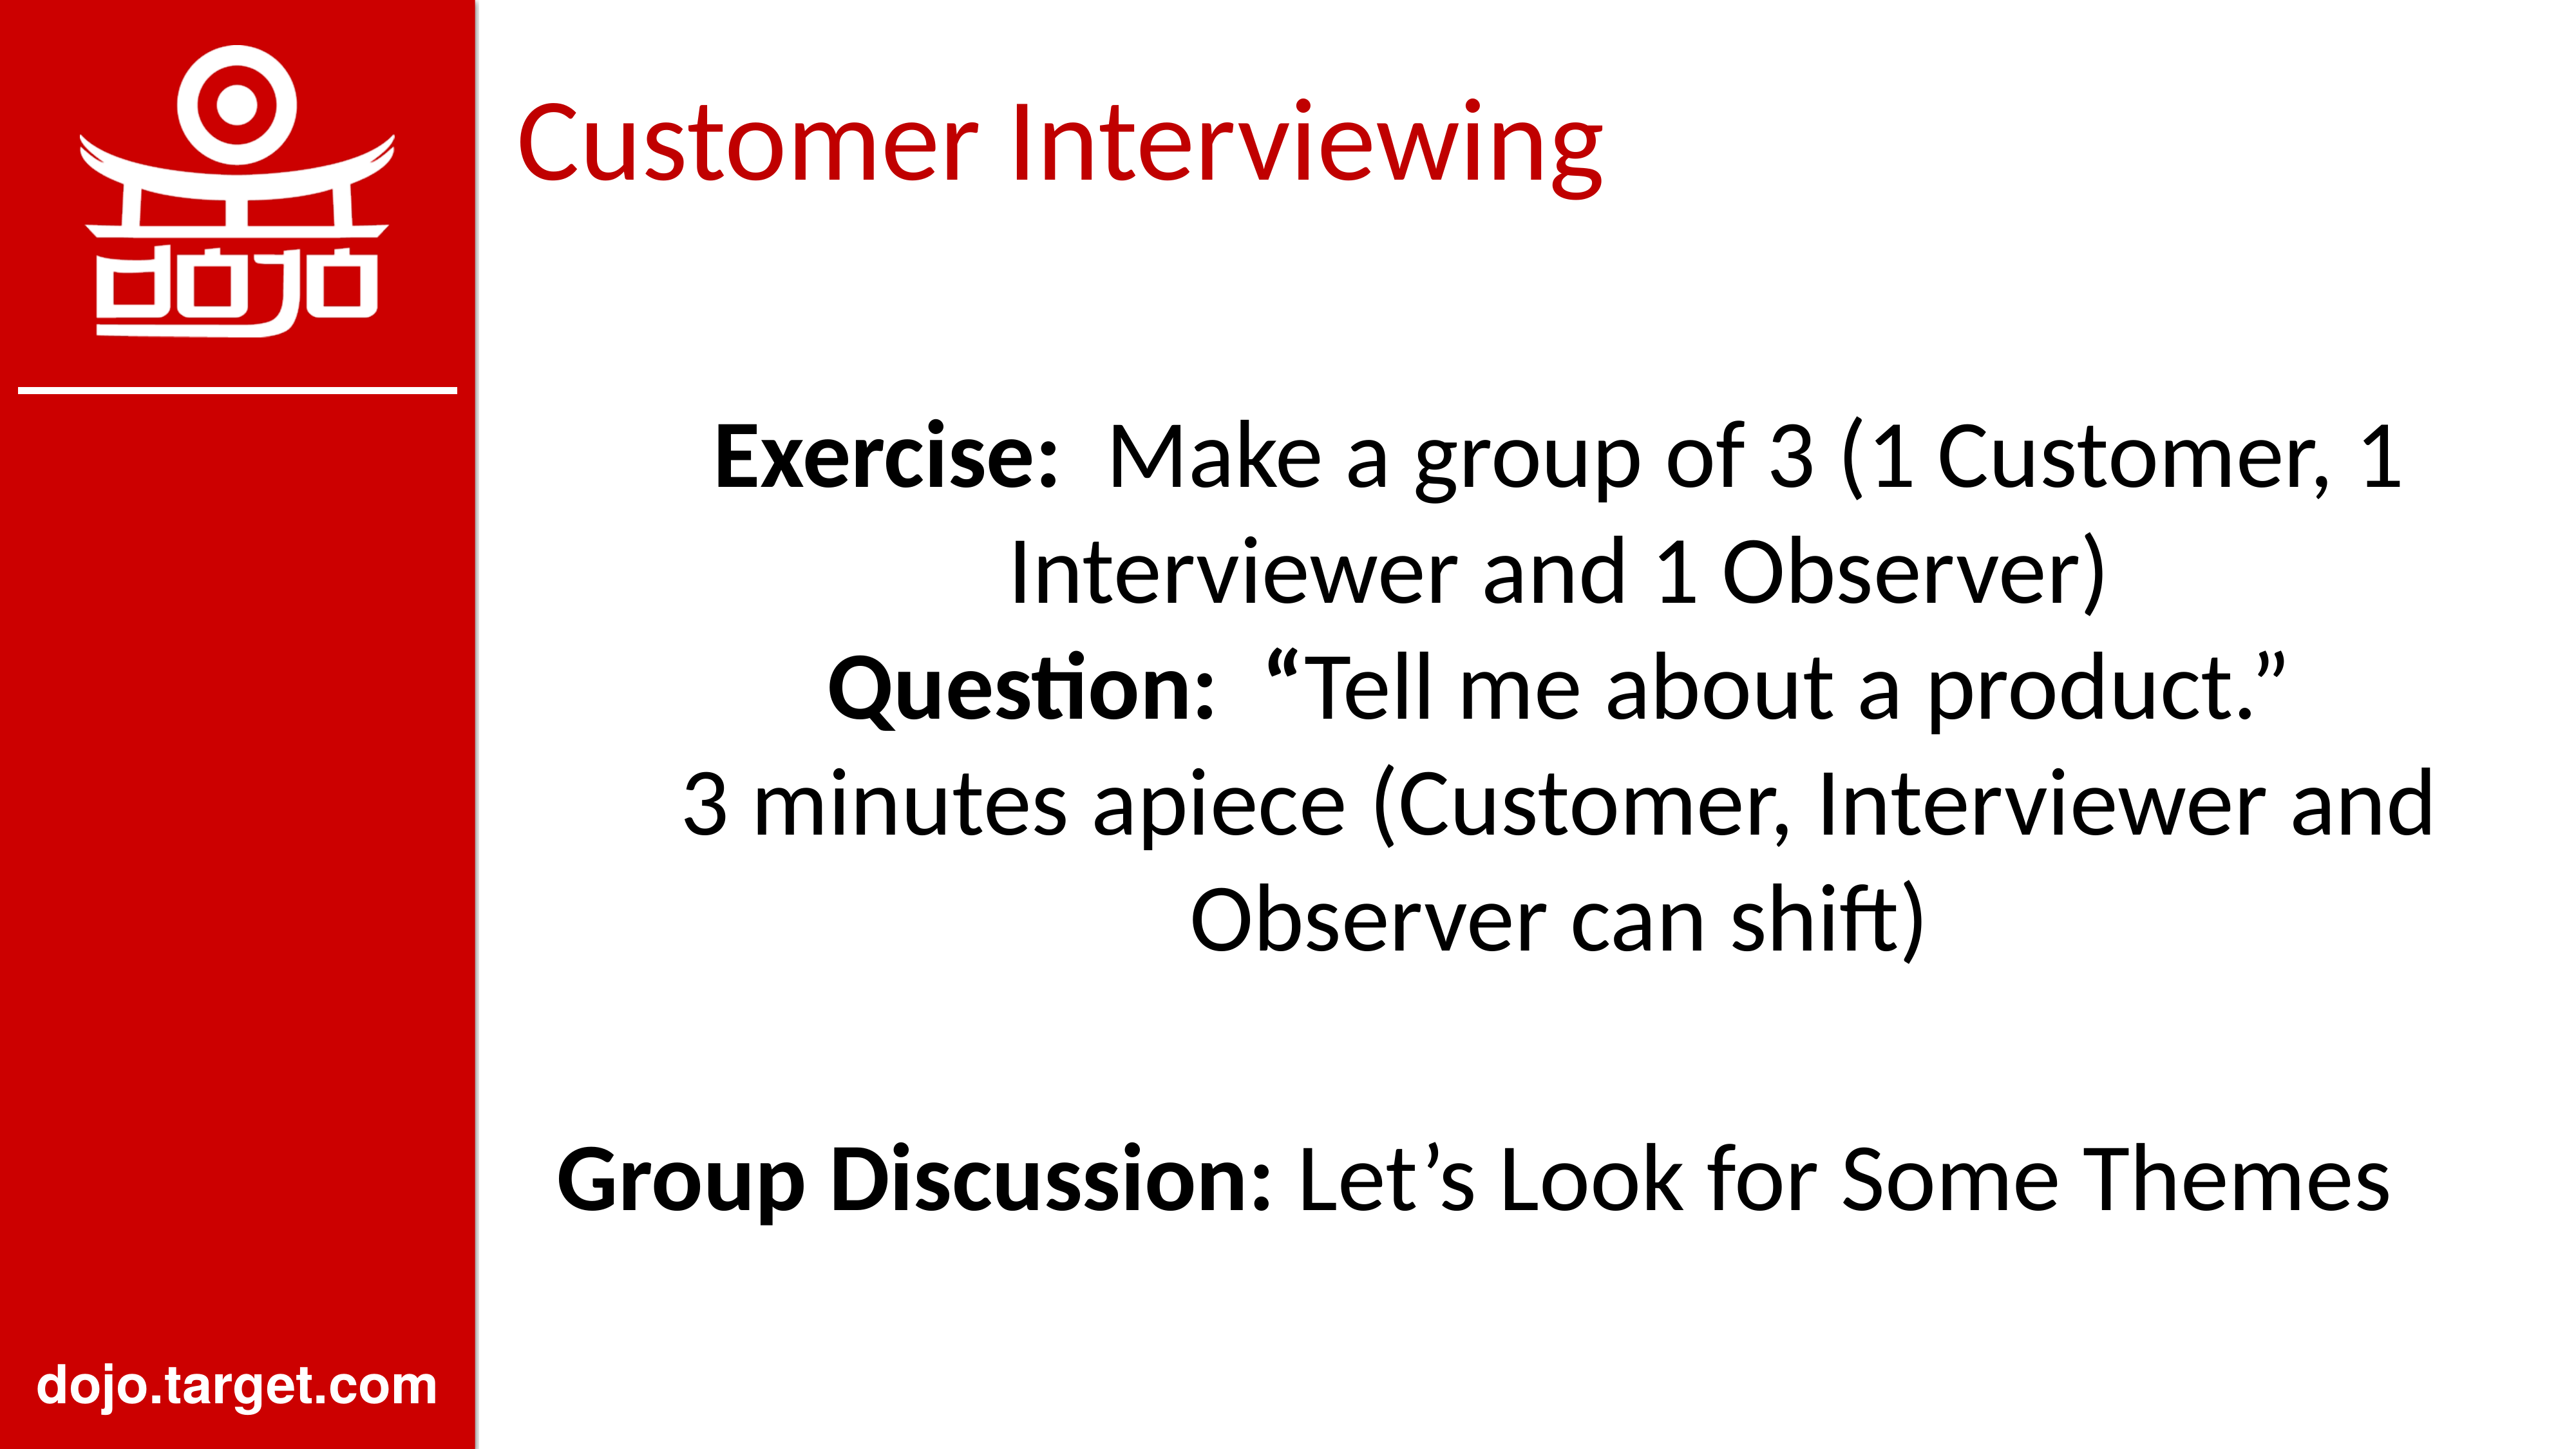

Customer Interviewing
Exercise:  Make a group of 3 (1 Customer, 1 Interviewer and 1 Observer)
Question:  “Tell me about a product.”
3 minutes apiece (Customer, Interviewer and Observer can shift)
Group Discussion: Let’s Look for Some Themes